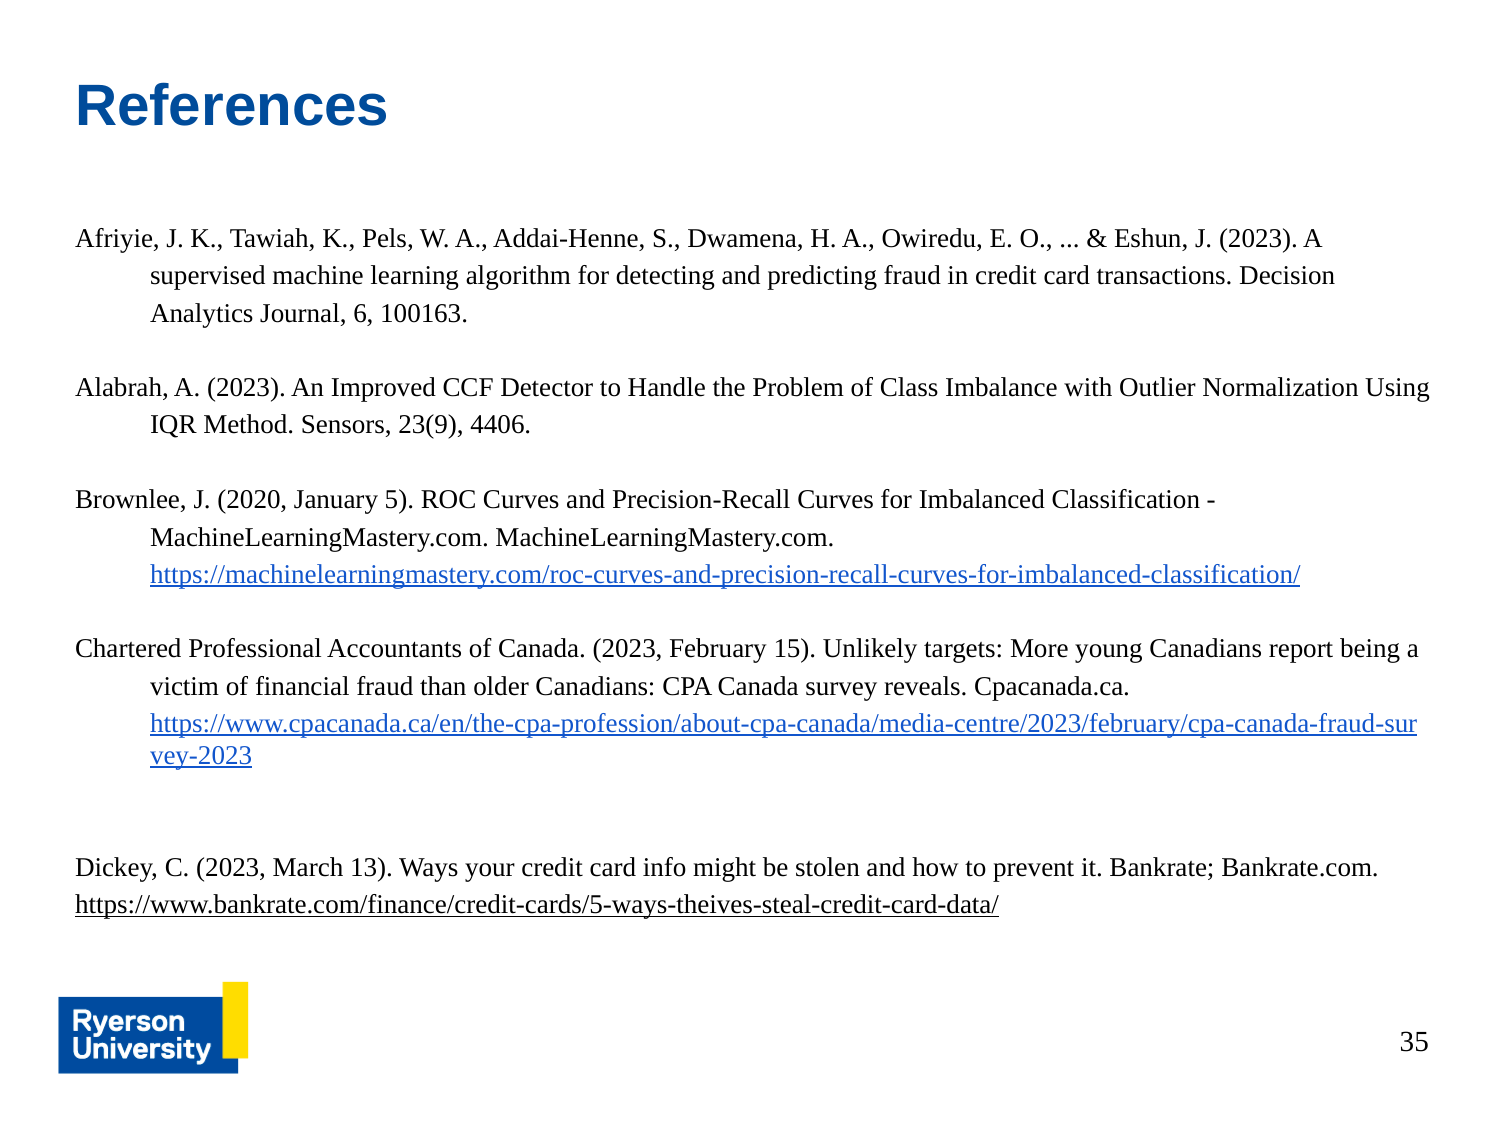

# References
Afriyie, J. K., Tawiah, K., Pels, W. A., Addai-Henne, S., Dwamena, H. A., Owiredu, E. O., ... & Eshun, J. (2023). A supervised machine learning algorithm for detecting and predicting fraud in credit card transactions. Decision Analytics Journal, 6, 100163.

Alabrah, A. (2023). An Improved CCF Detector to Handle the Problem of Class Imbalance with Outlier Normalization Using IQR Method. Sensors, 23(9), 4406.

Brownlee, J. (2020, January 5). ROC Curves and Precision-Recall Curves for Imbalanced Classification - MachineLearningMastery.com. MachineLearningMastery.com. https://machinelearningmastery.com/roc-curves-and-precision-recall-curves-for-imbalanced-classification/

Chartered Professional Accountants of Canada. (2023, February 15). Unlikely targets: More young Canadians report being a victim of financial fraud than older Canadians: CPA Canada survey reveals. Cpacanada.ca. https://www.cpacanada.ca/en/the-cpa-profession/about-cpa-canada/media-centre/2023/february/cpa-canada-fraud-survey-2023

Dickey, C. (2023, March 13). Ways your credit card info might be stolen and how to prevent it. Bankrate; Bankrate.com.
https://www.bankrate.com/finance/credit-cards/5-ways-theives-steal-credit-card-data/
35